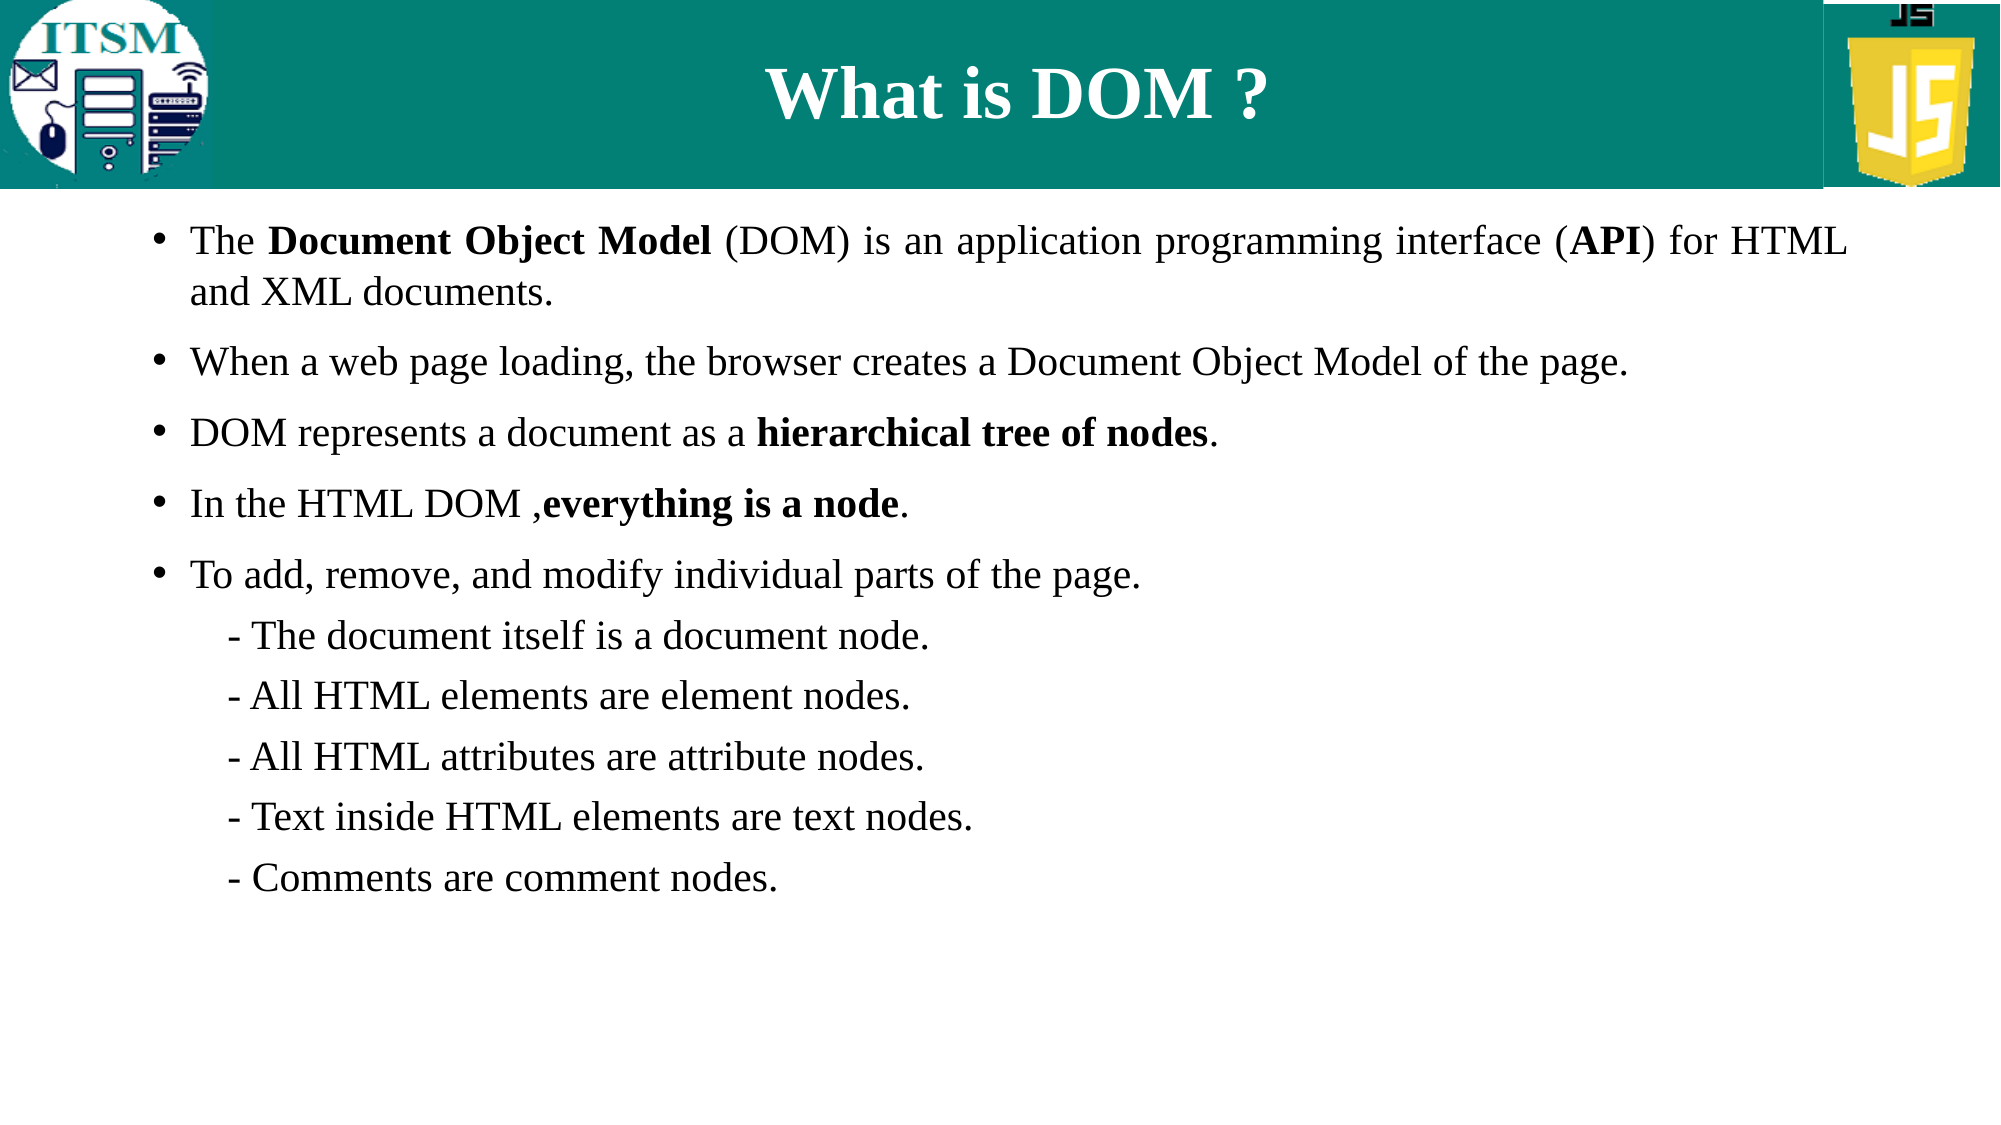

# What is DOM ?
The Document Object Model (DOM) is an application programming interface (API) for HTML and XML documents.
When a web page loading, the browser creates a Document Object Model of the page.
DOM represents a document as a hierarchical tree of nodes.
In the HTML DOM ,everything is a node.
To add, remove, and modify individual parts of the page.
- The document itself is a document node.
- All HTML elements are element nodes.
- All HTML attributes are attribute nodes.
- Text inside HTML elements are text nodes.
- Comments are comment nodes.